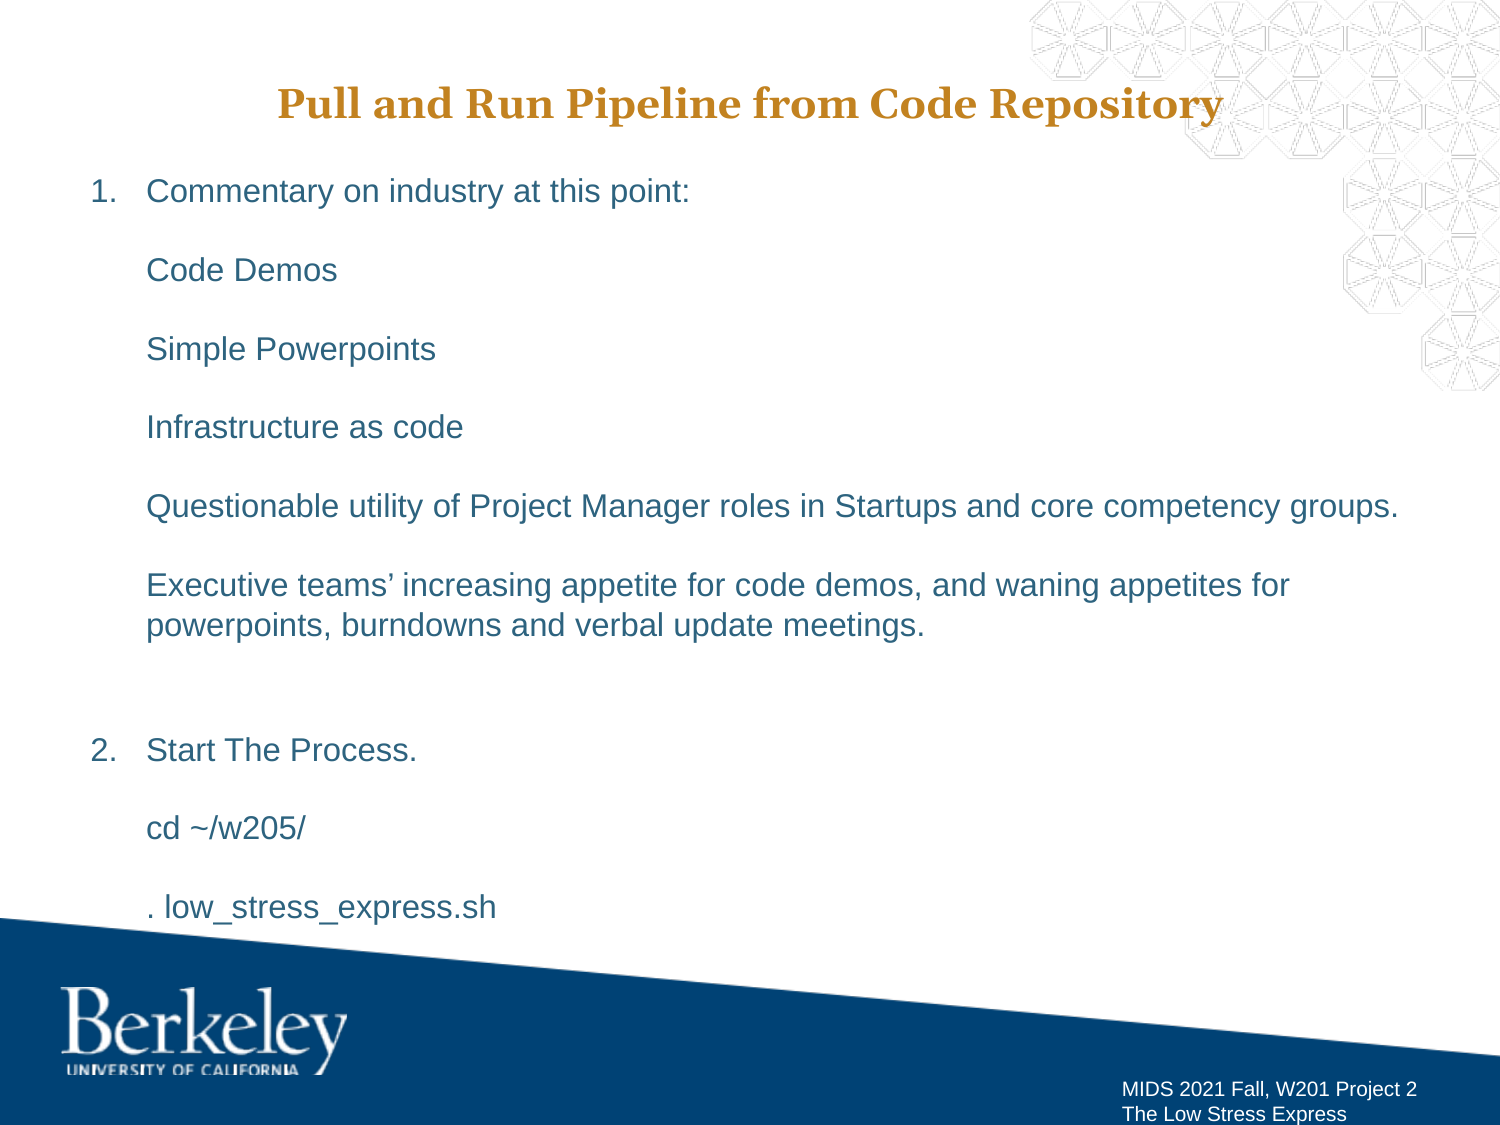

# Pull and Run Pipeline from Code Repository

Commentary on industry at this point:
Code Demos
Simple Powerpoints
Infrastructure as code
Questionable utility of Project Manager roles in Startups and core competency groups.
Executive teams’ increasing appetite for code demos, and waning appetites for powerpoints, burndowns and verbal update meetings.
Start The Process.
cd ~/w205/
. low_stress_express.sh

MIDS 2021 Fall, W201 Project 2
The Low Stress Express